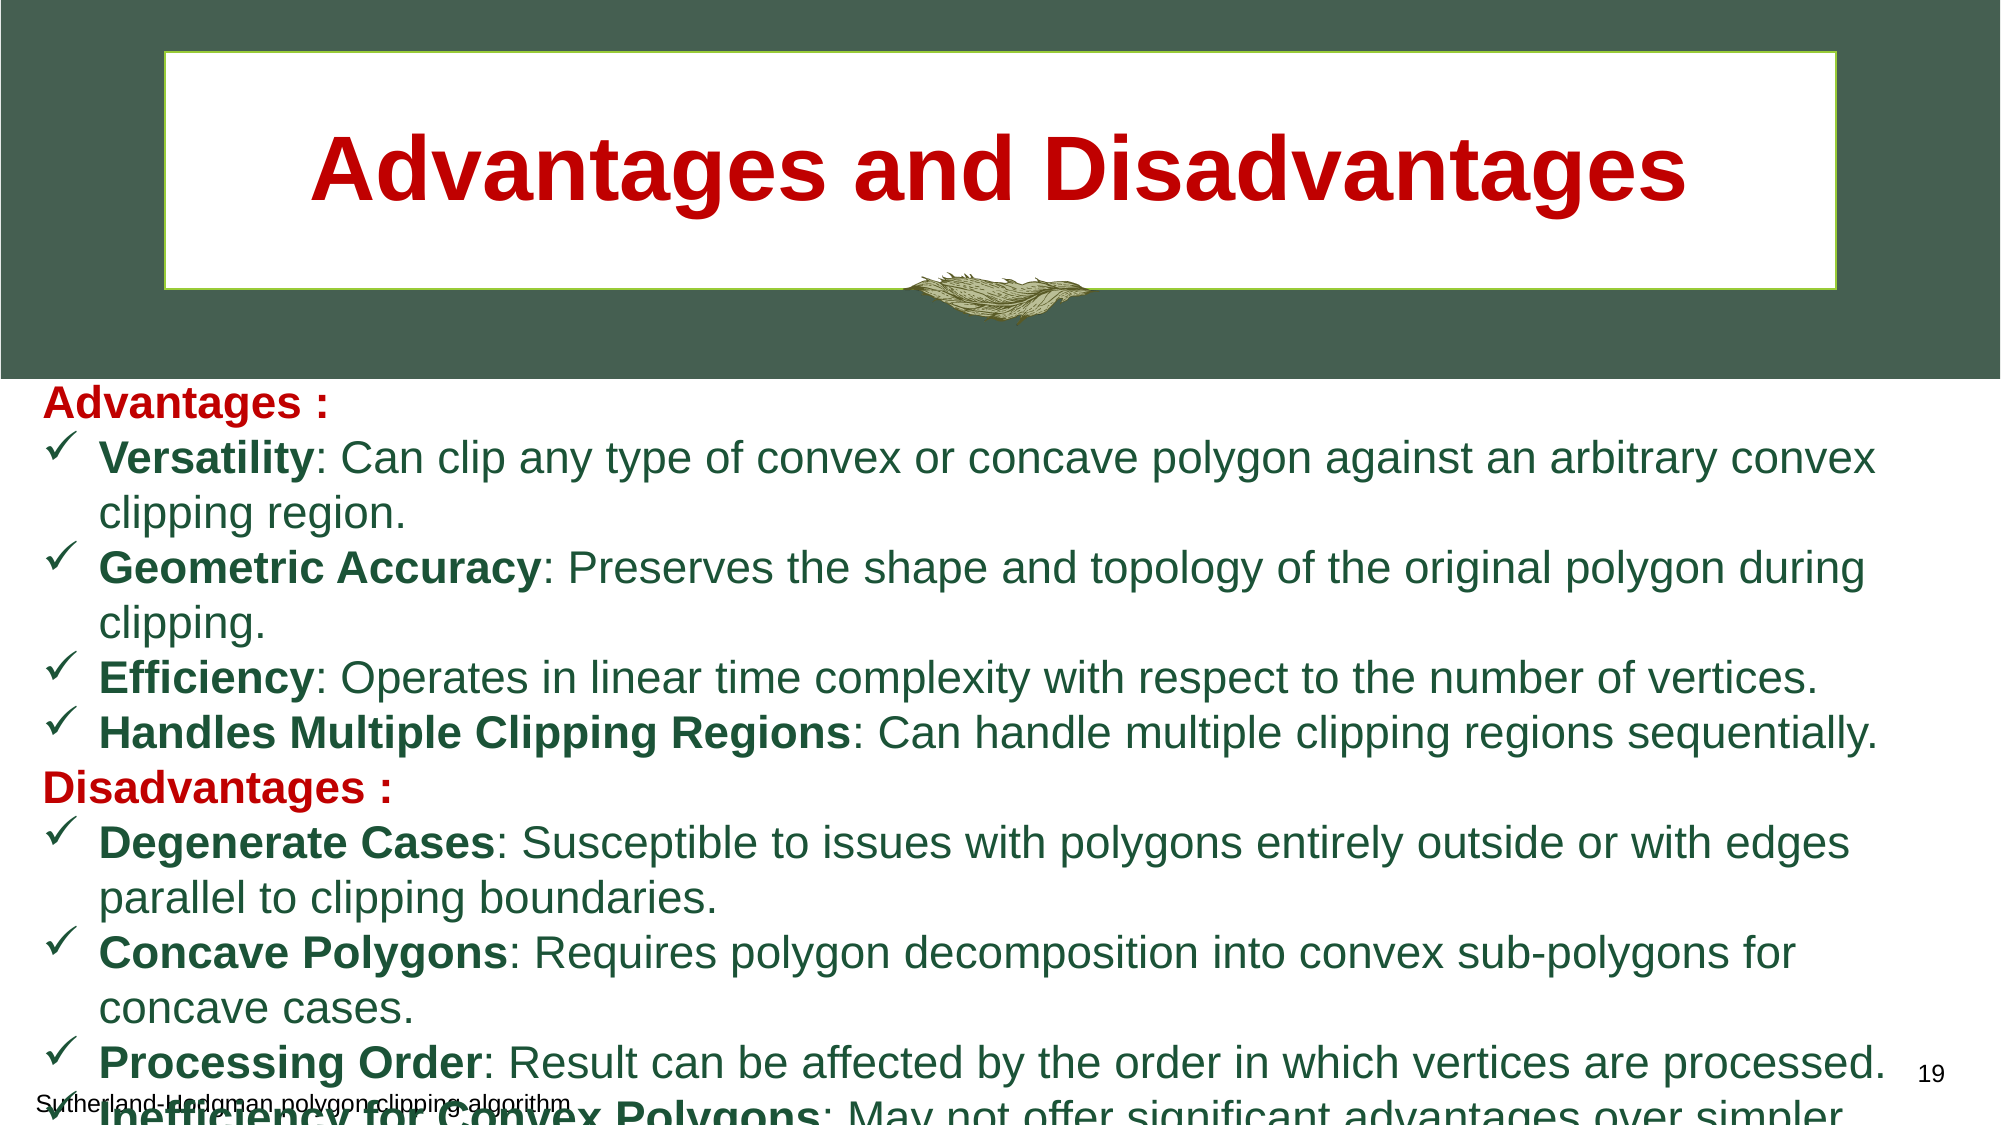

# Advantages and Disadvantages
Advantages :
Versatility: Can clip any type of convex or concave polygon against an arbitrary convex clipping region.
Geometric Accuracy: Preserves the shape and topology of the original polygon during clipping.
Efficiency: Operates in linear time complexity with respect to the number of vertices.
Handles Multiple Clipping Regions: Can handle multiple clipping regions sequentially.
Disadvantages :
Degenerate Cases: Susceptible to issues with polygons entirely outside or with edges parallel to clipping boundaries.
Concave Polygons: Requires polygon decomposition into convex sub-polygons for concave cases.
Processing Order: Result can be affected by the order in which vertices are processed.
Inefficiency for Convex Polygons: May not offer significant advantages over simpler methods for convex polygons.
19
Sutherland-Hodgman polygon clipping algorithm